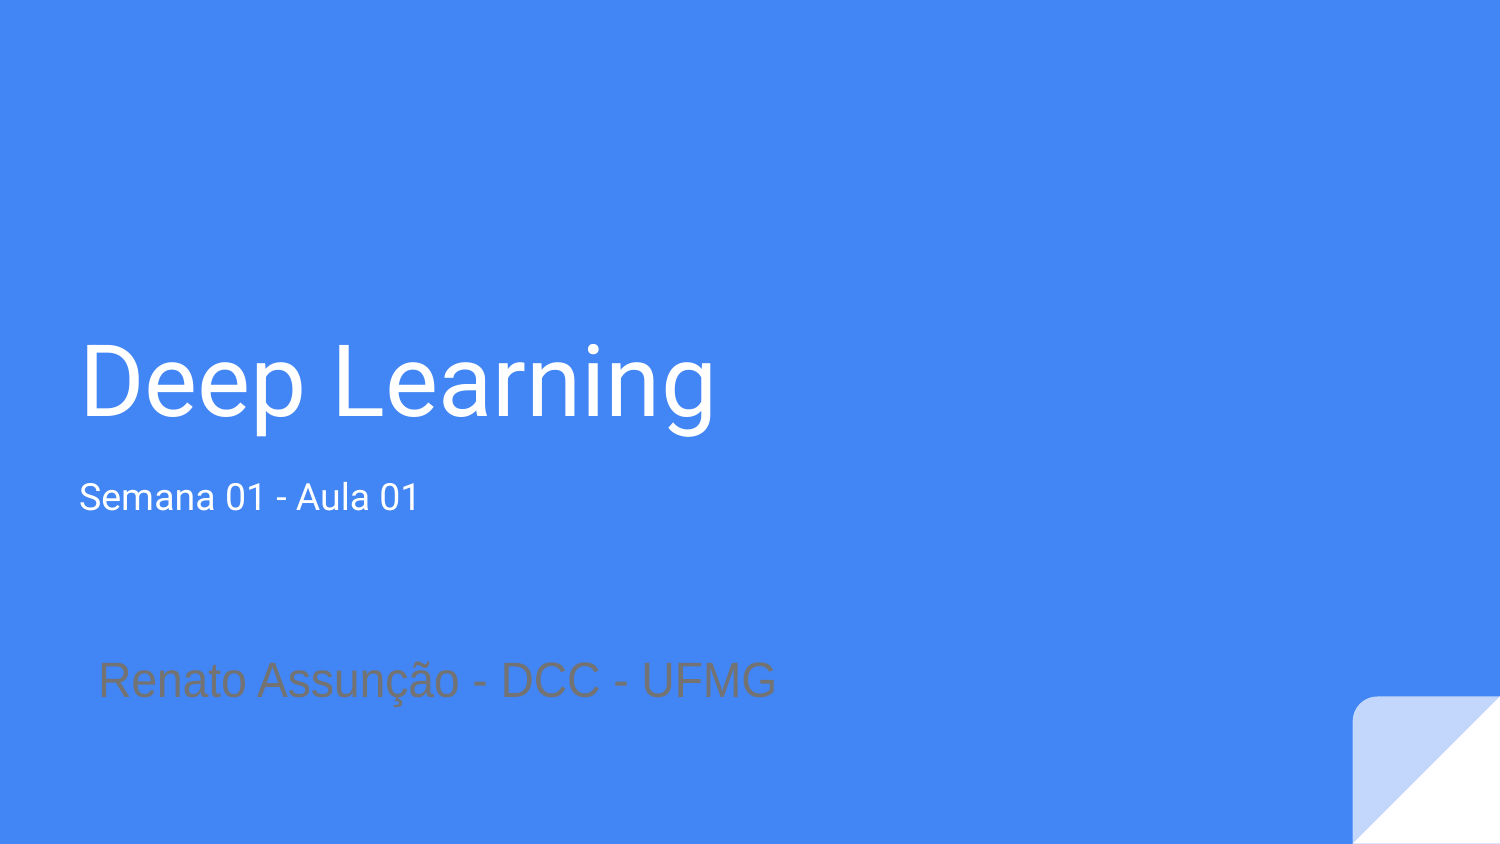

# Deep Learning
Semana 01 - Aula 01